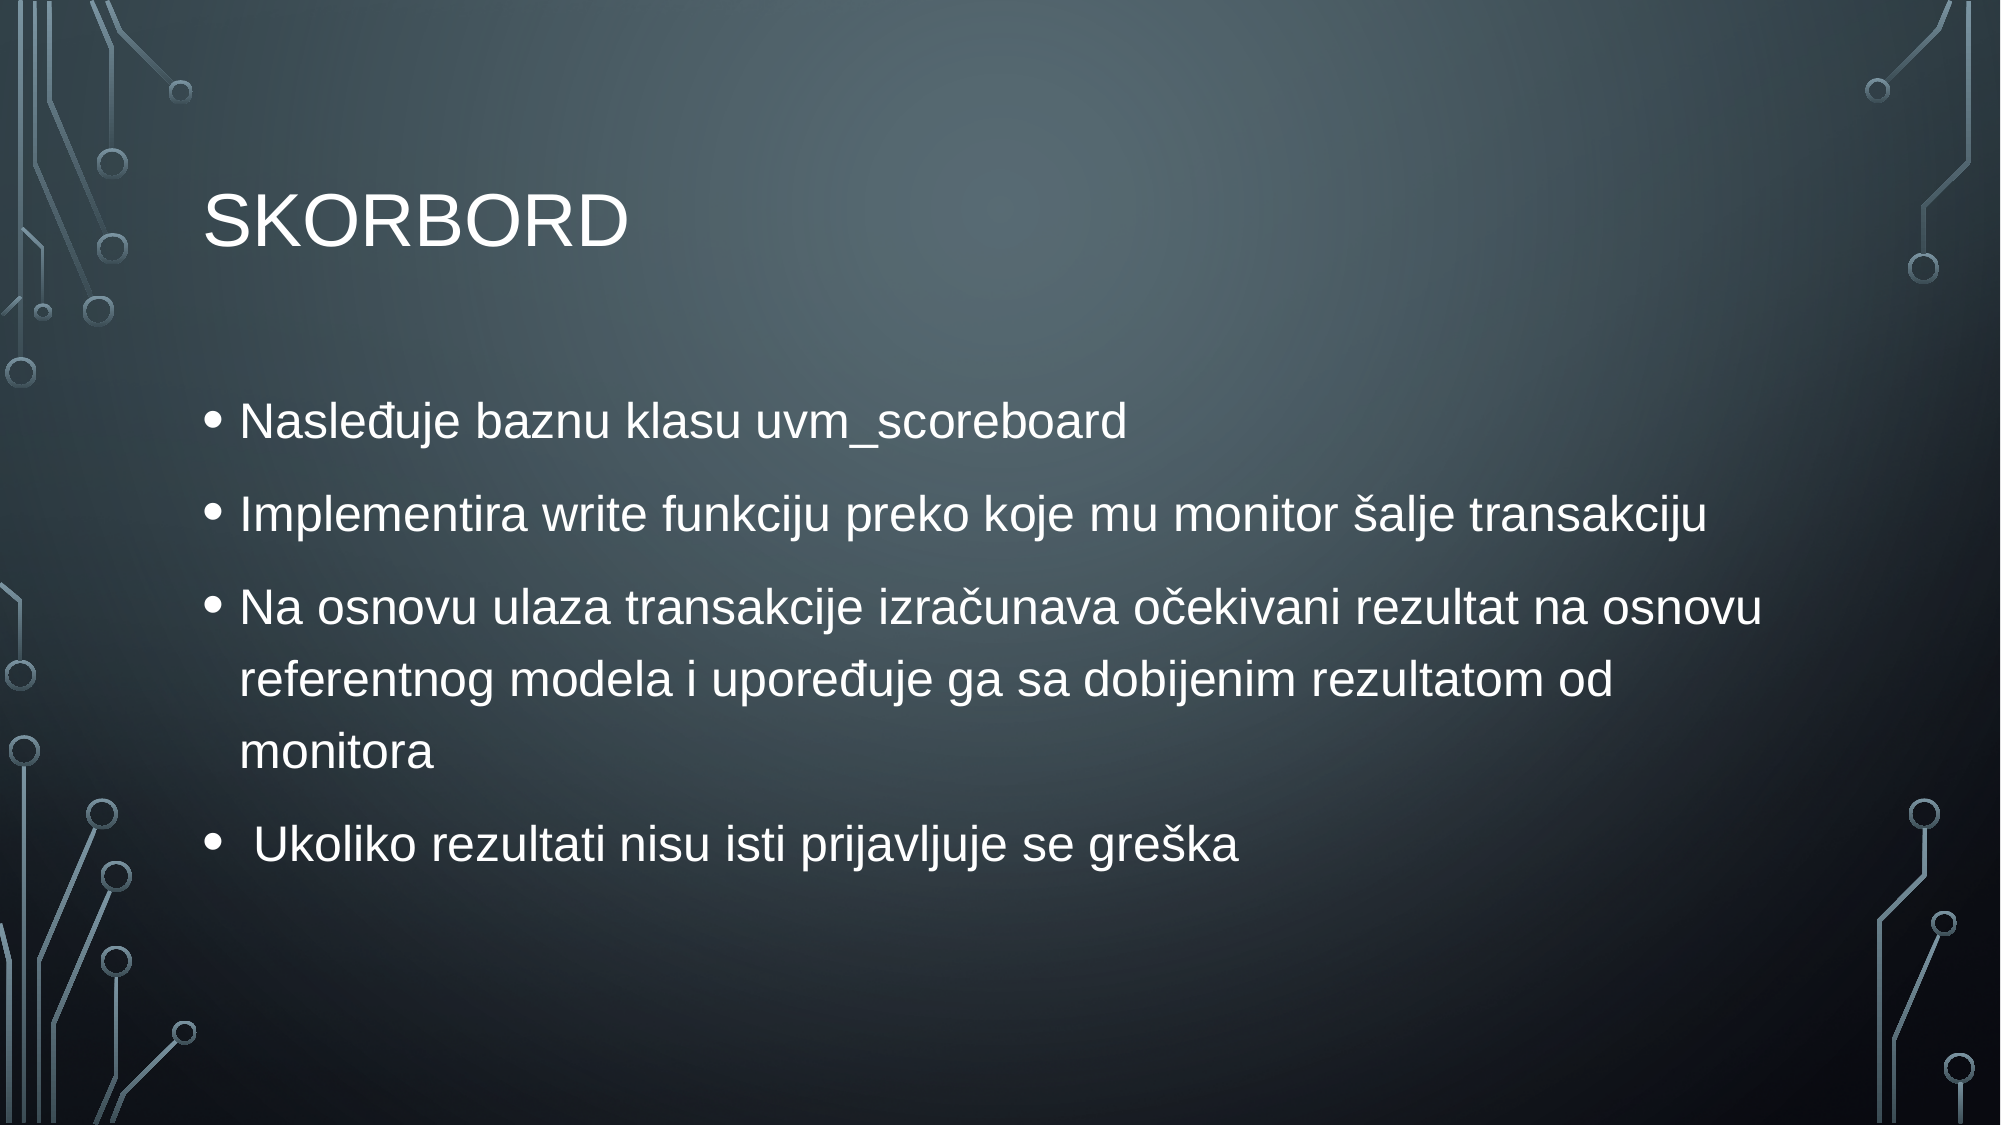

# Skorbord
Nasleđuje baznu klasu uvm_scoreboard
Implementira write funkciju preko koje mu monitor šalje transakciju
Na osnovu ulaza transakcije izračunava očekivani rezultat na osnovu referentnog modela i upoređuje ga sa dobijenim rezultatom od monitora
 Ukoliko rezultati nisu isti prijavljuje se greška